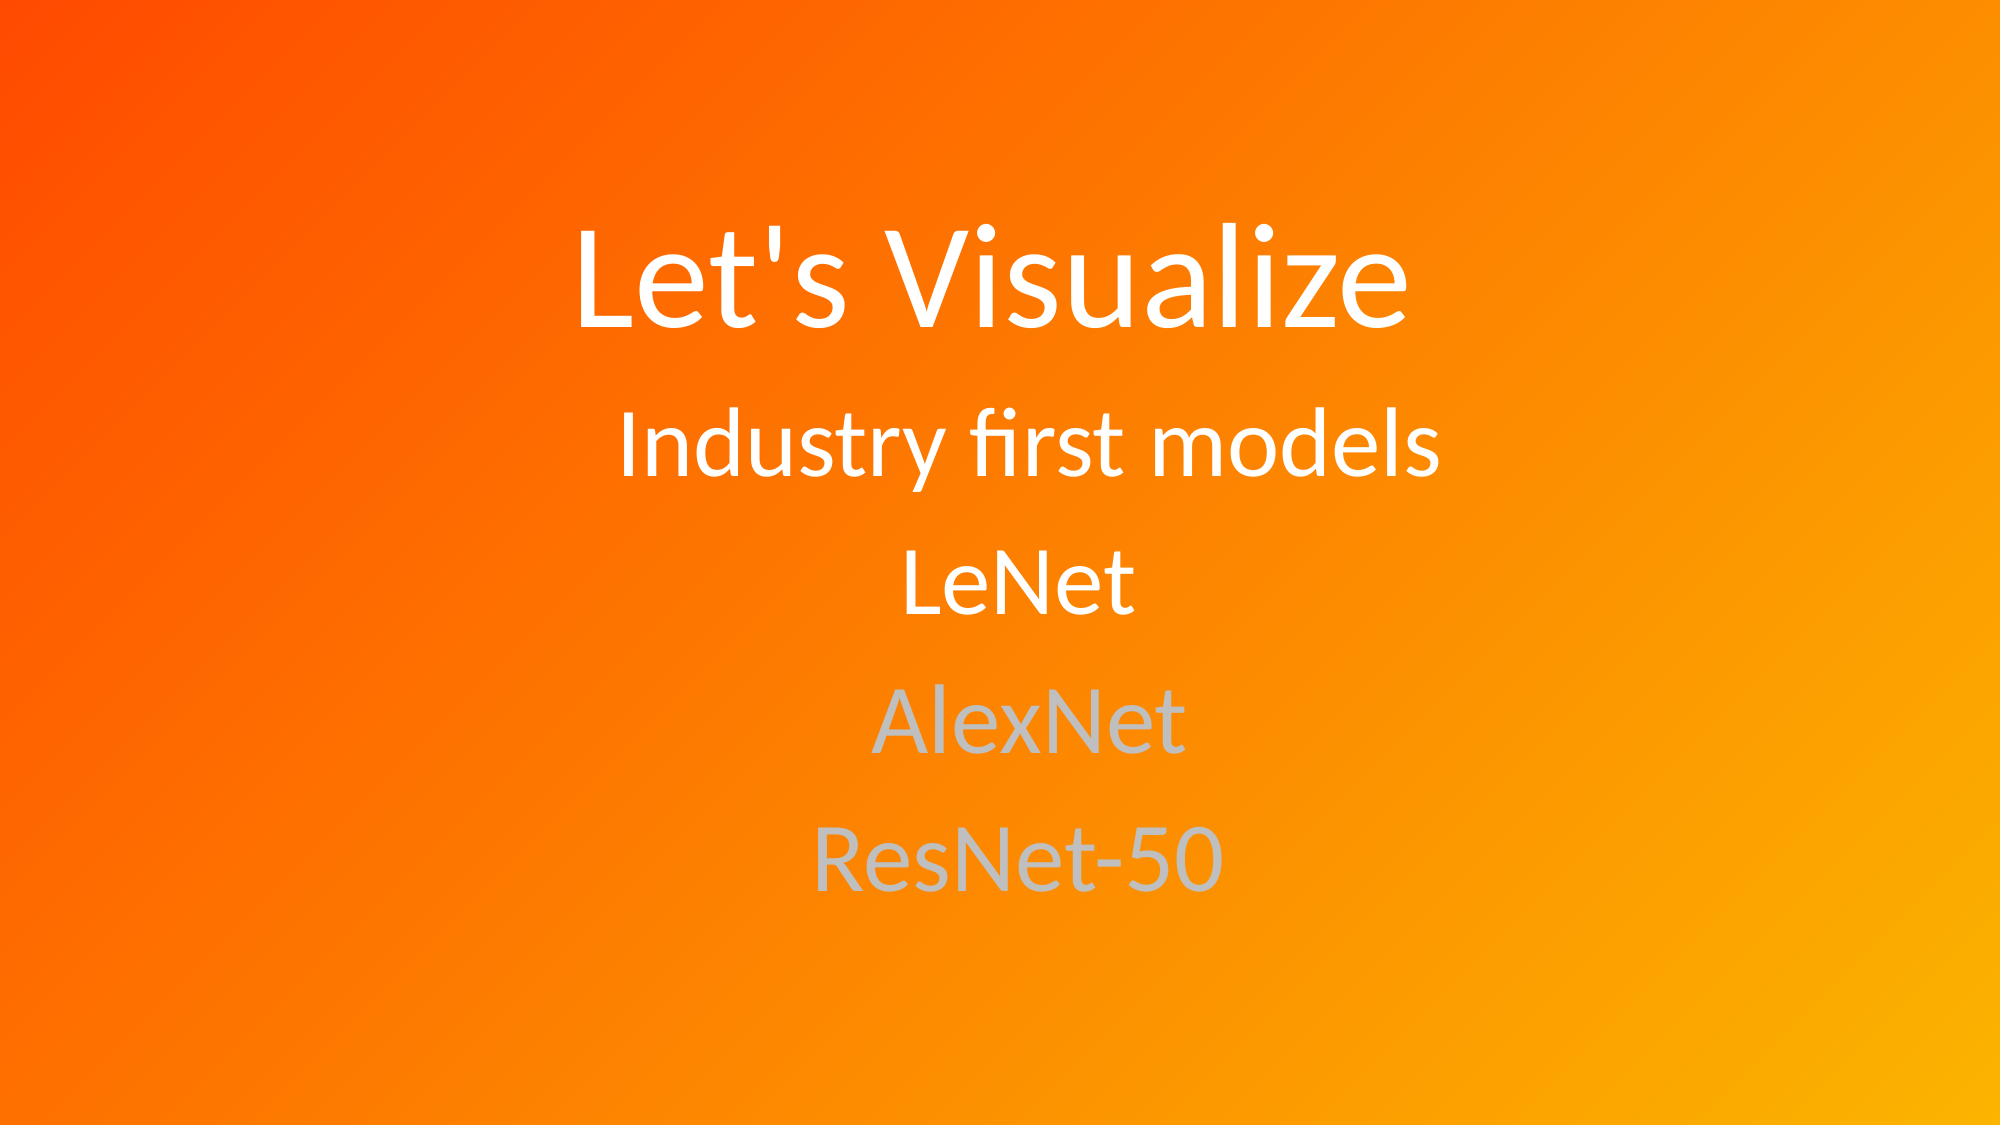

Let's Visualize
Industry first models
LeNet
AlexNet
ResNet-50